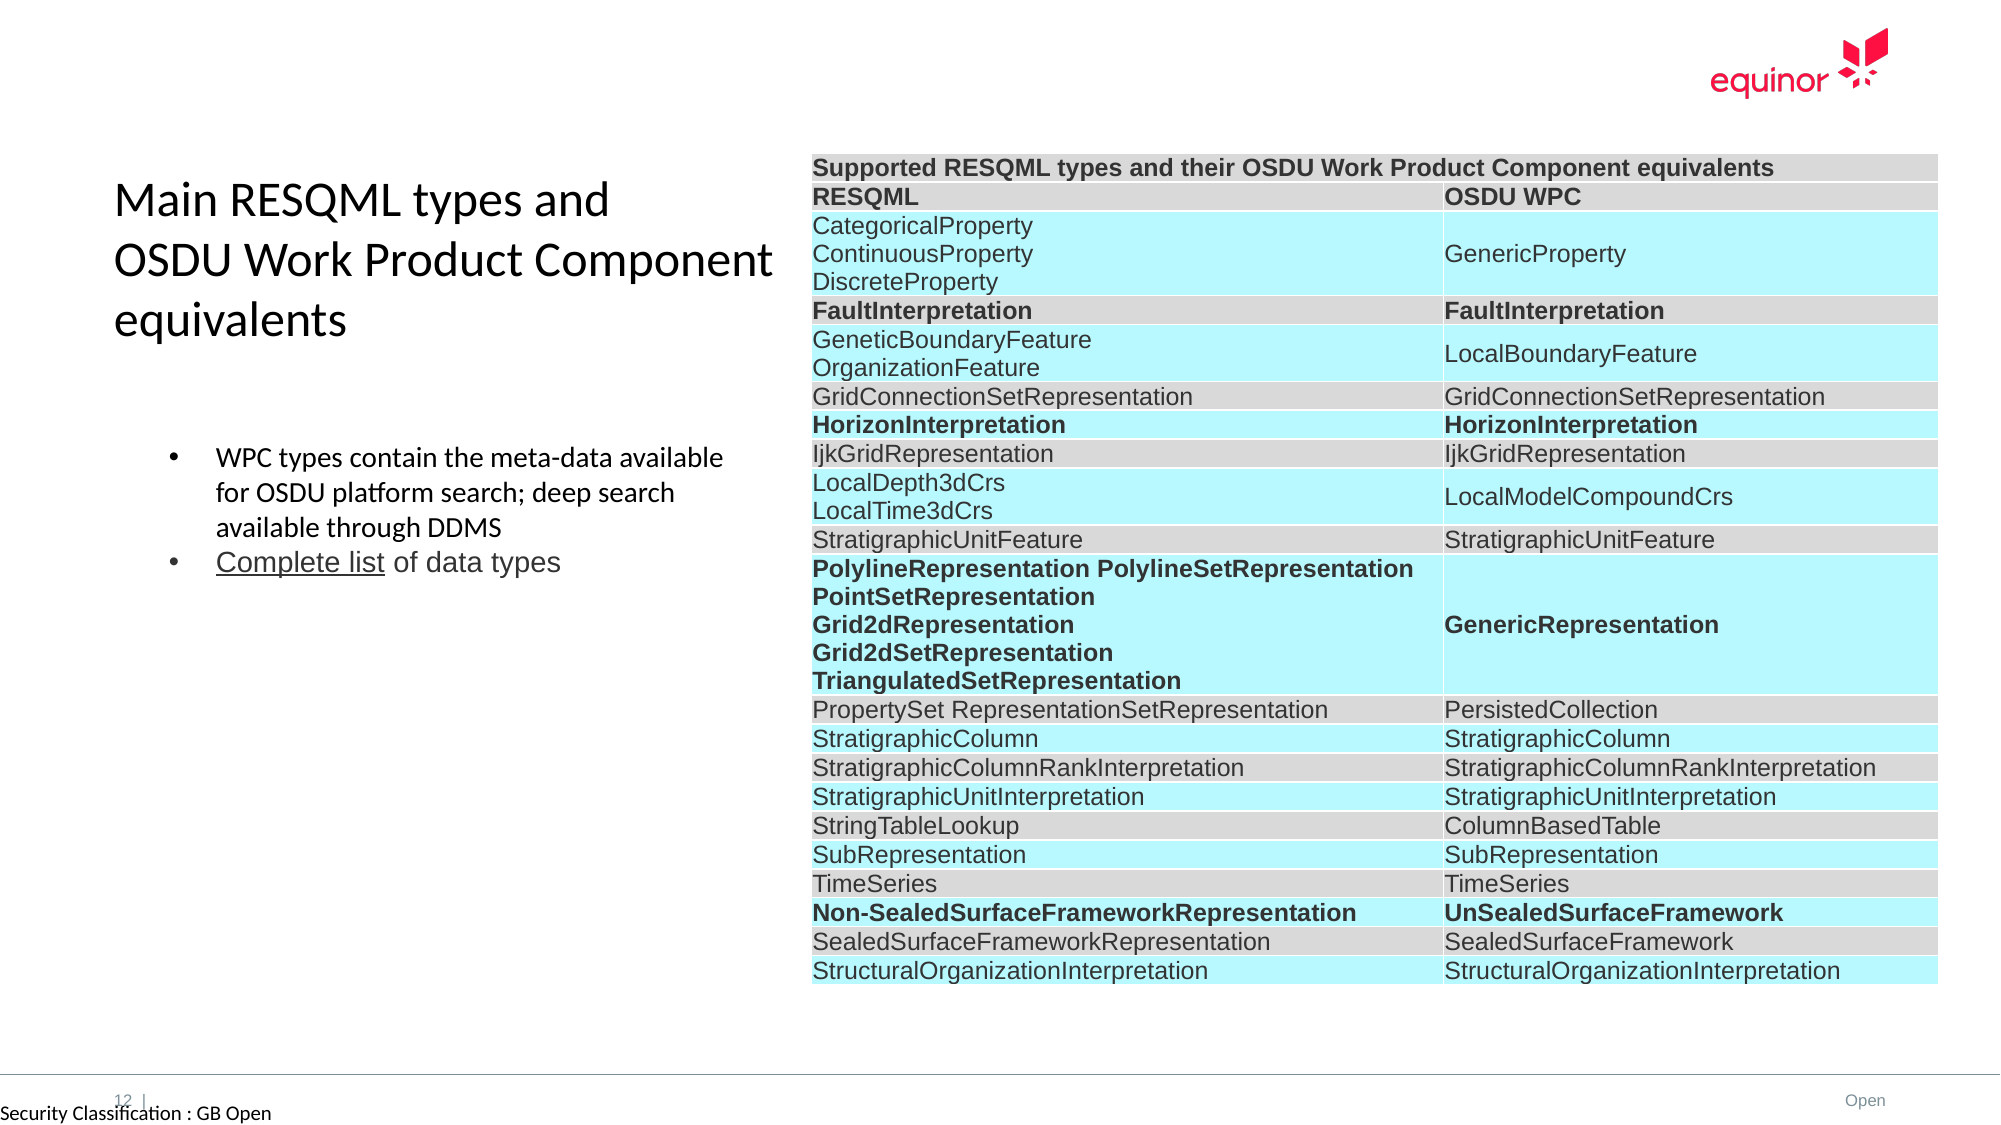

# Main RESQML types and OSDU Work Product Component equivalents
| Supported RESQML types and their OSDU Work Product Component equivalents |  |
| --- | --- |
| RESQML | OSDU WPC |
| CategoricalProperty ContinuousProperty DiscreteProperty | GenericProperty |
| FaultInterpretation | FaultInterpretation |
| GeneticBoundaryFeature OrganizationFeature | LocalBoundaryFeature |
| GridConnectionSetRepresentation | GridConnectionSetRepresentation |
| HorizonInterpretation | HorizonInterpretation |
| IjkGridRepresentation | IjkGridRepresentation |
| LocalDepth3dCrs LocalTime3dCrs | LocalModelCompoundCrs |
| StratigraphicUnitFeature | StratigraphicUnitFeature |
| PolylineRepresentation PolylineSetRepresentation PointSetRepresentation Grid2dRepresentation Grid2dSetRepresentation TriangulatedSetRepresentation | GenericRepresentation |
| PropertySet RepresentationSetRepresentation | PersistedCollection |
| StratigraphicColumn | StratigraphicColumn |
| StratigraphicColumnRankInterpretation | StratigraphicColumnRankInterpretation |
| StratigraphicUnitInterpretation | StratigraphicUnitInterpretation |
| StringTableLookup | ColumnBasedTable |
| SubRepresentation | SubRepresentation |
| TimeSeries | TimeSeries |
| Non-SealedSurfaceFrameworkRepresentation | UnSealedSurfaceFramework |
| SealedSurfaceFrameworkRepresentation | SealedSurfaceFramework |
| StructuralOrganizationInterpretation | StructuralOrganizationInterpretation |
WPC types contain the meta-data available for OSDU platform search; deep search available through DDMS
Complete list of data types
12  |